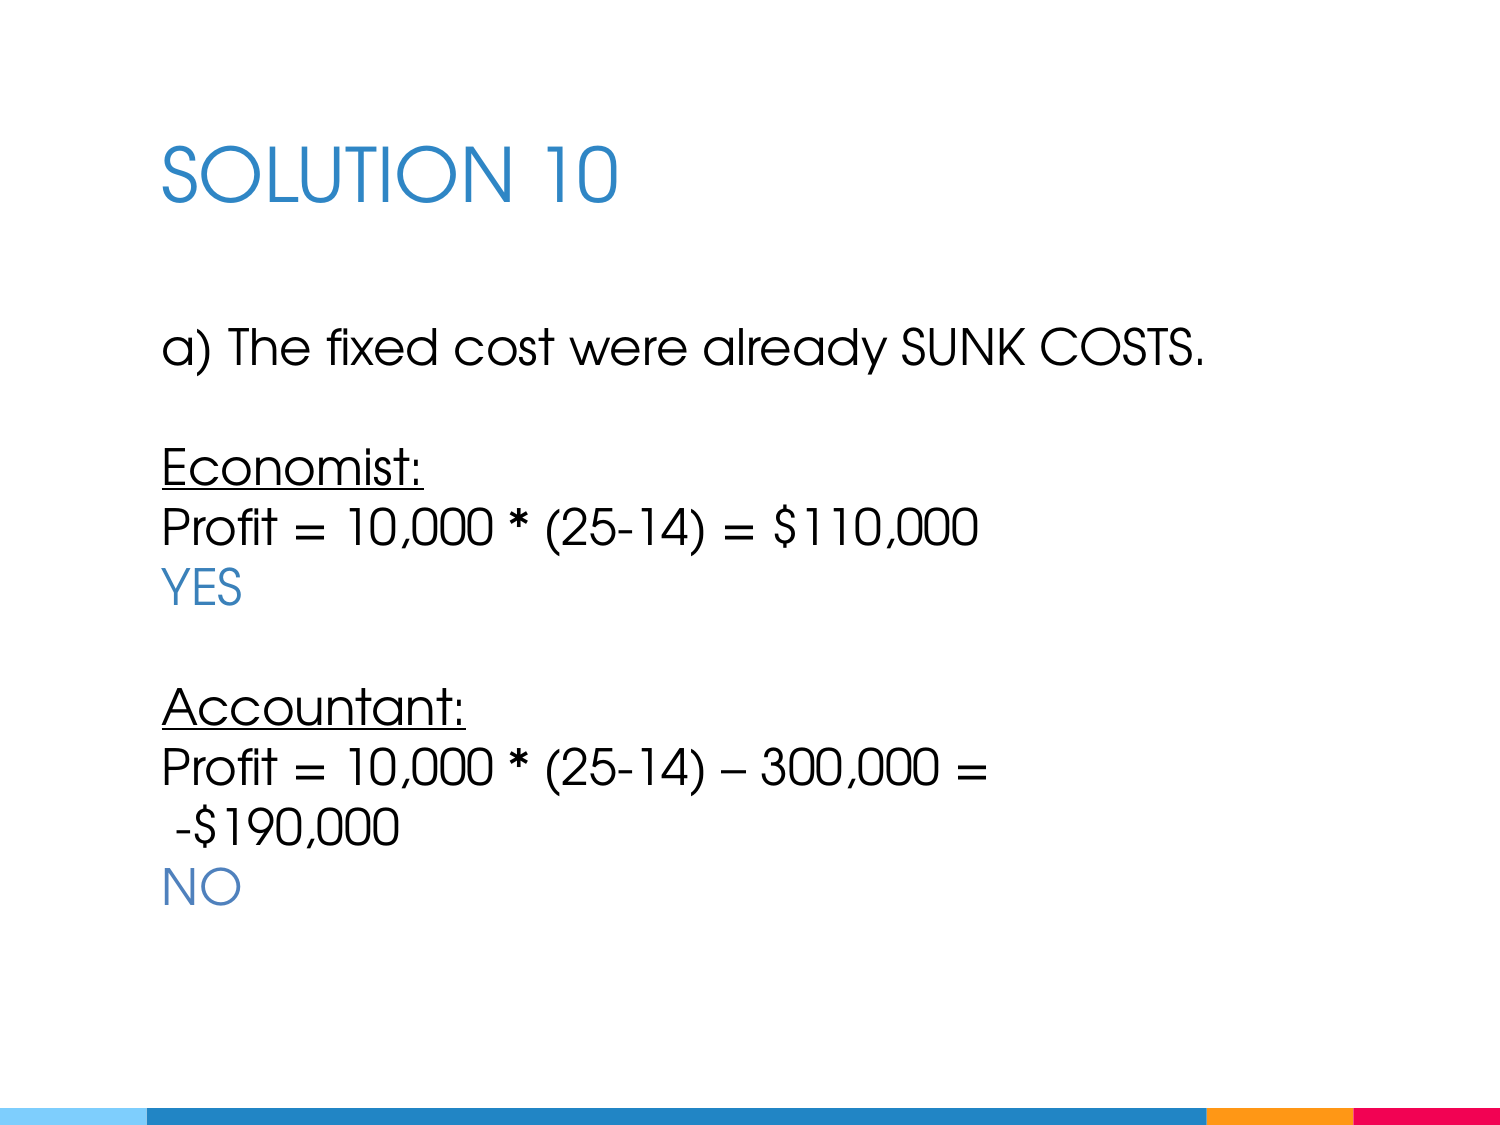

# SOLUTION 10
a) The fixed cost were already SUNK COSTS.

Economist:
Profit = 10,000 * (25-14) = $110,000
YES

Accountant:
Profit = 10,000 * (25-14) – 300,000 =
 -$190,000
NO